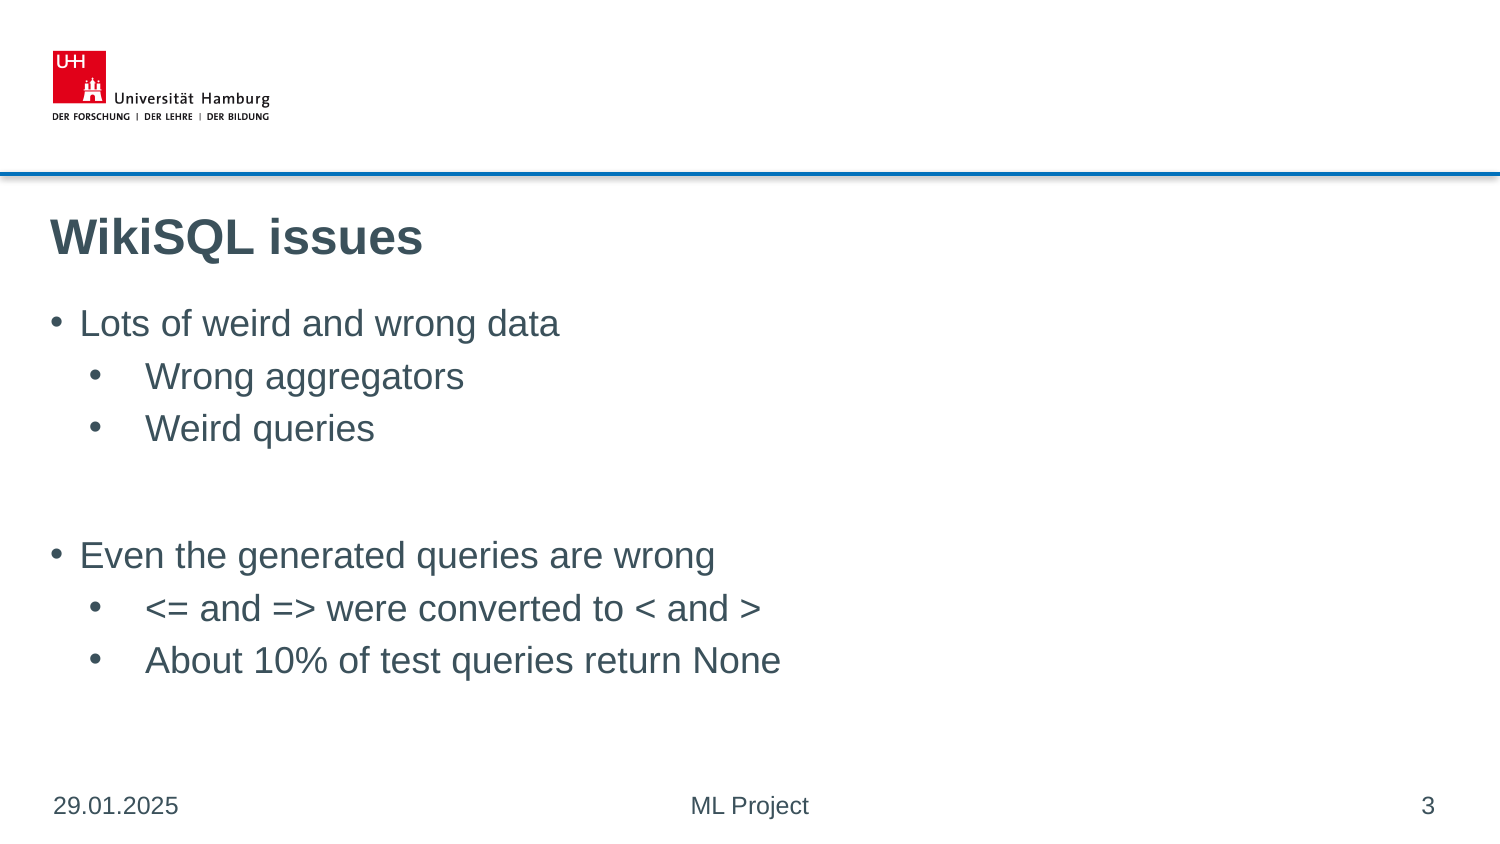

# WikiSQL issues
Lots of weird and wrong data
Wrong aggregators
Weird queries

Even the generated queries are wrong
<= and => were converted to < and >
About 10% of test queries return None

29.01.2025
3
ML Project